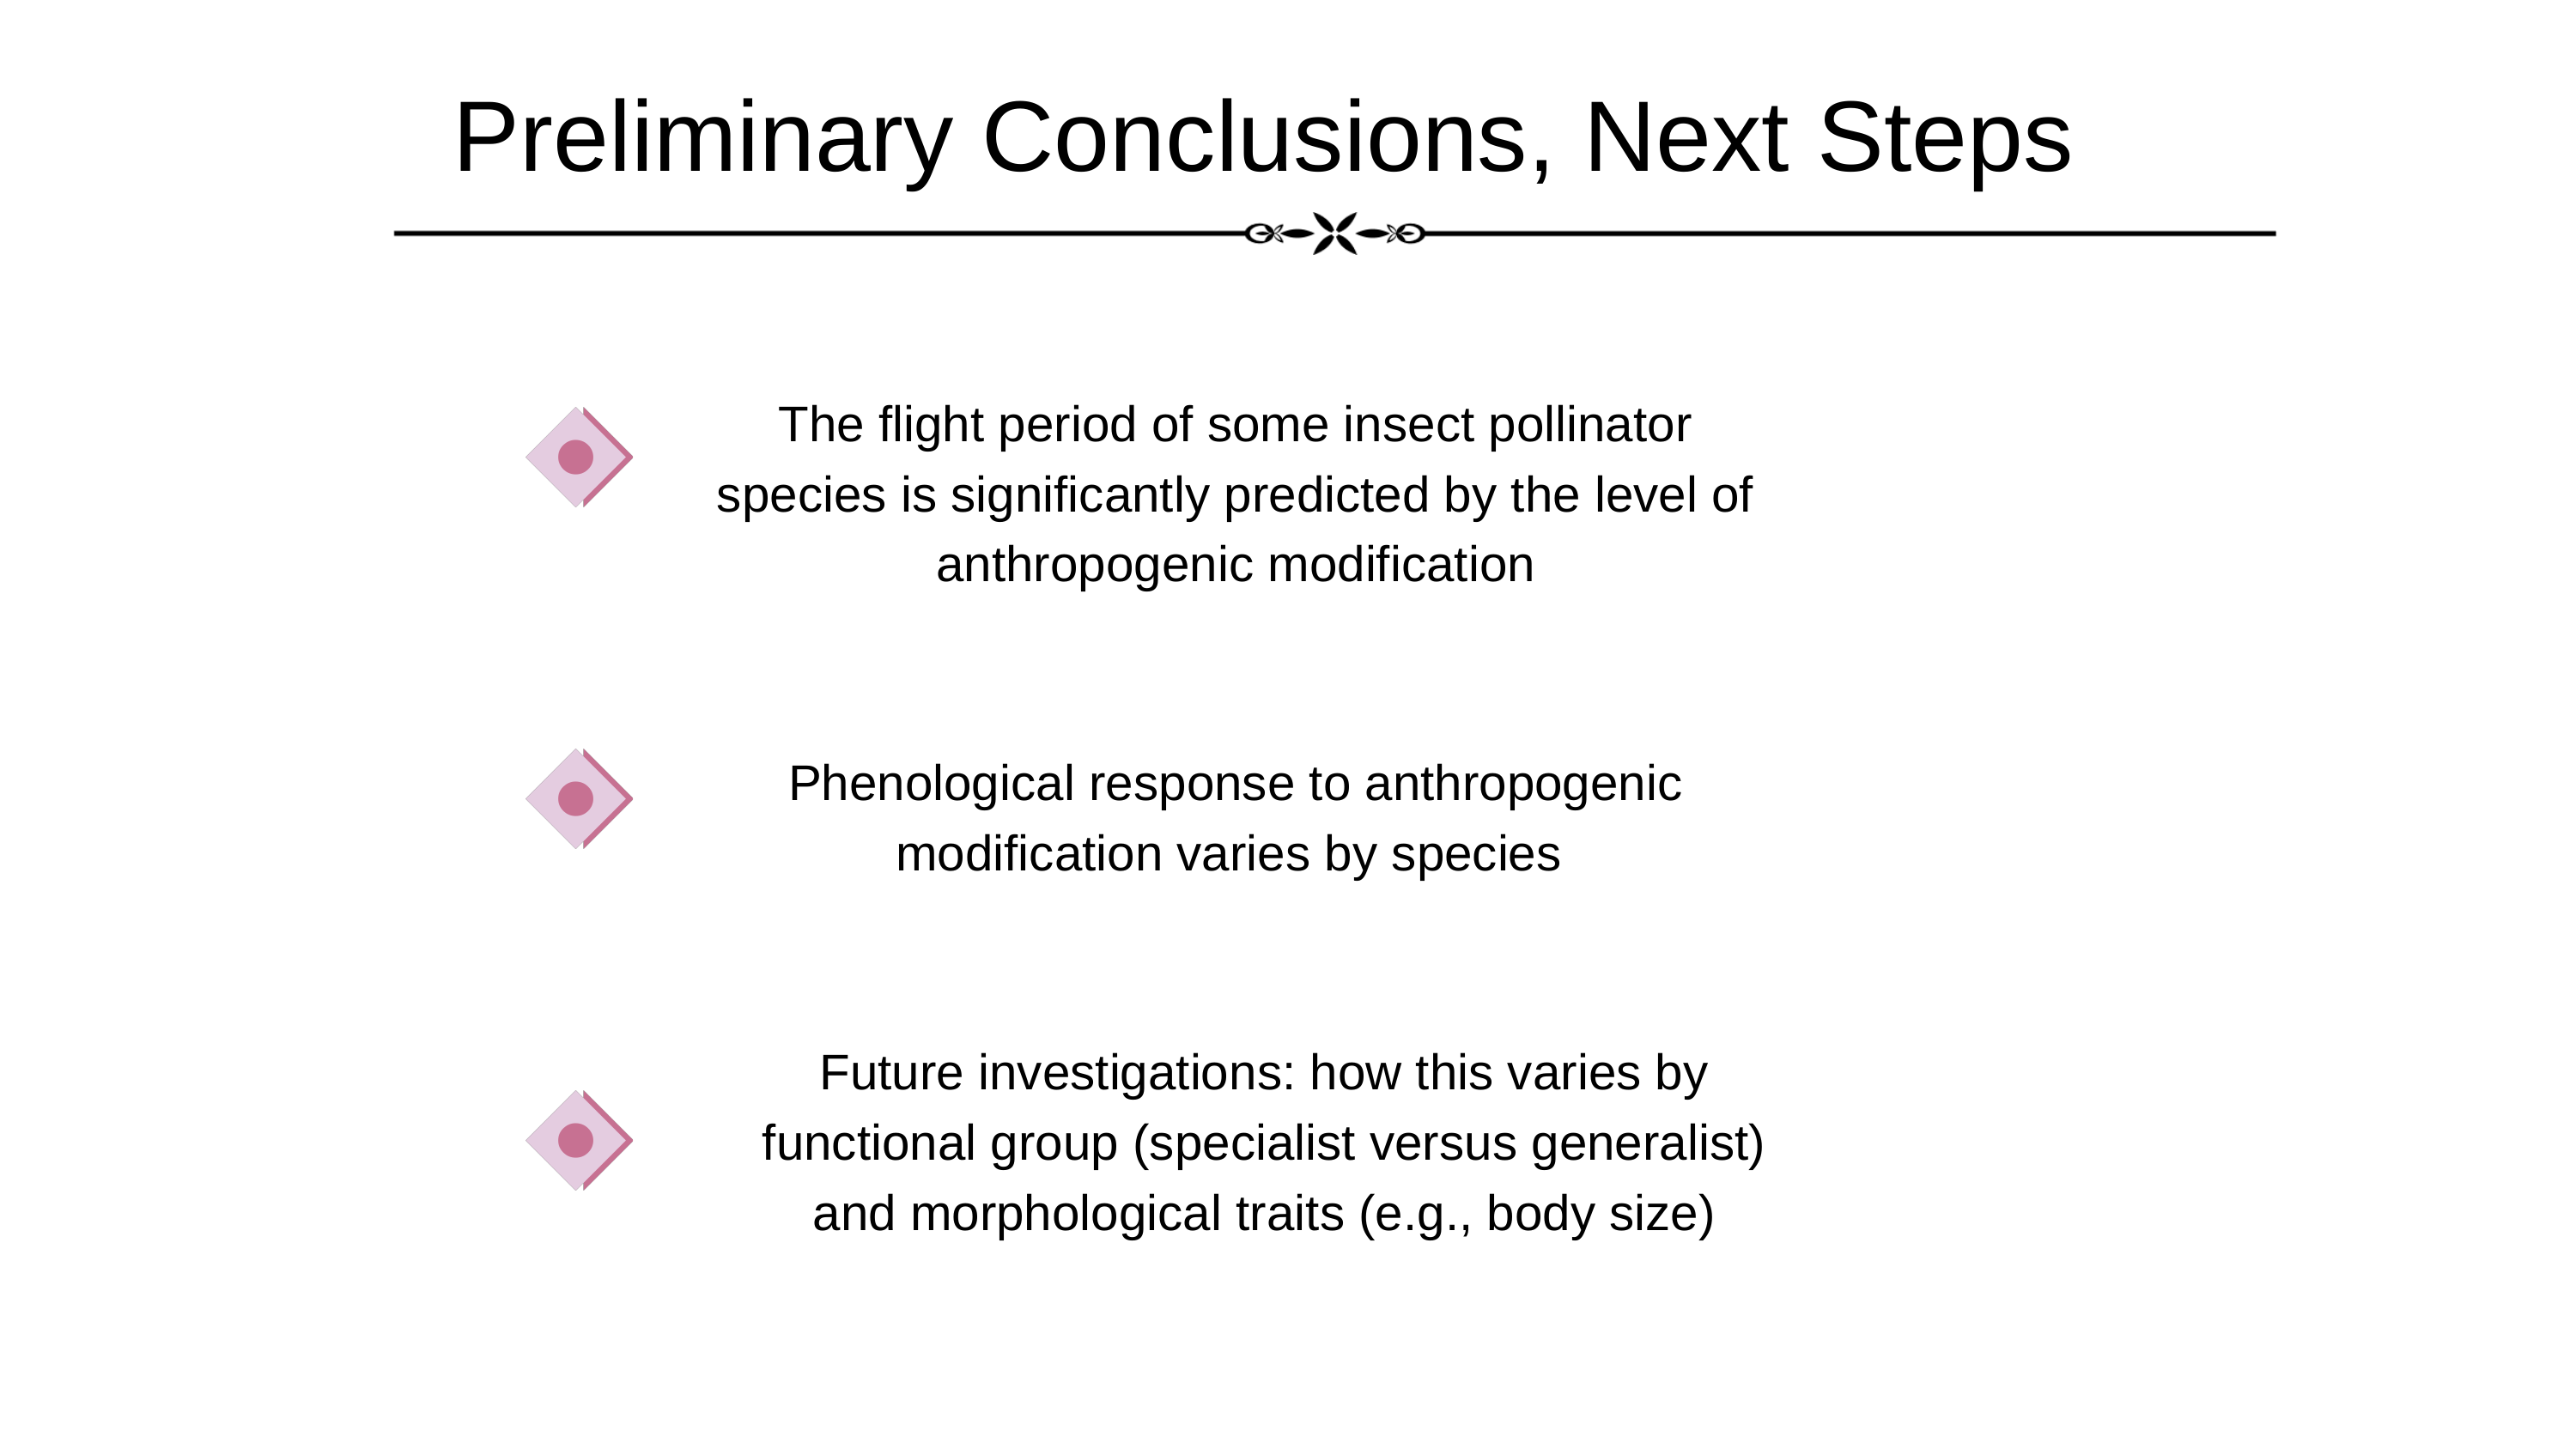

Preliminary Conclusions, Next Steps

The flight period of some insect pollinator species is significantly predicted by the level of anthropogenic modification

Phenological response to anthropogenic modification varies by species

Future investigations: how this varies by functional group (specialist versus generalist) and morphological traits (e.g., body size)